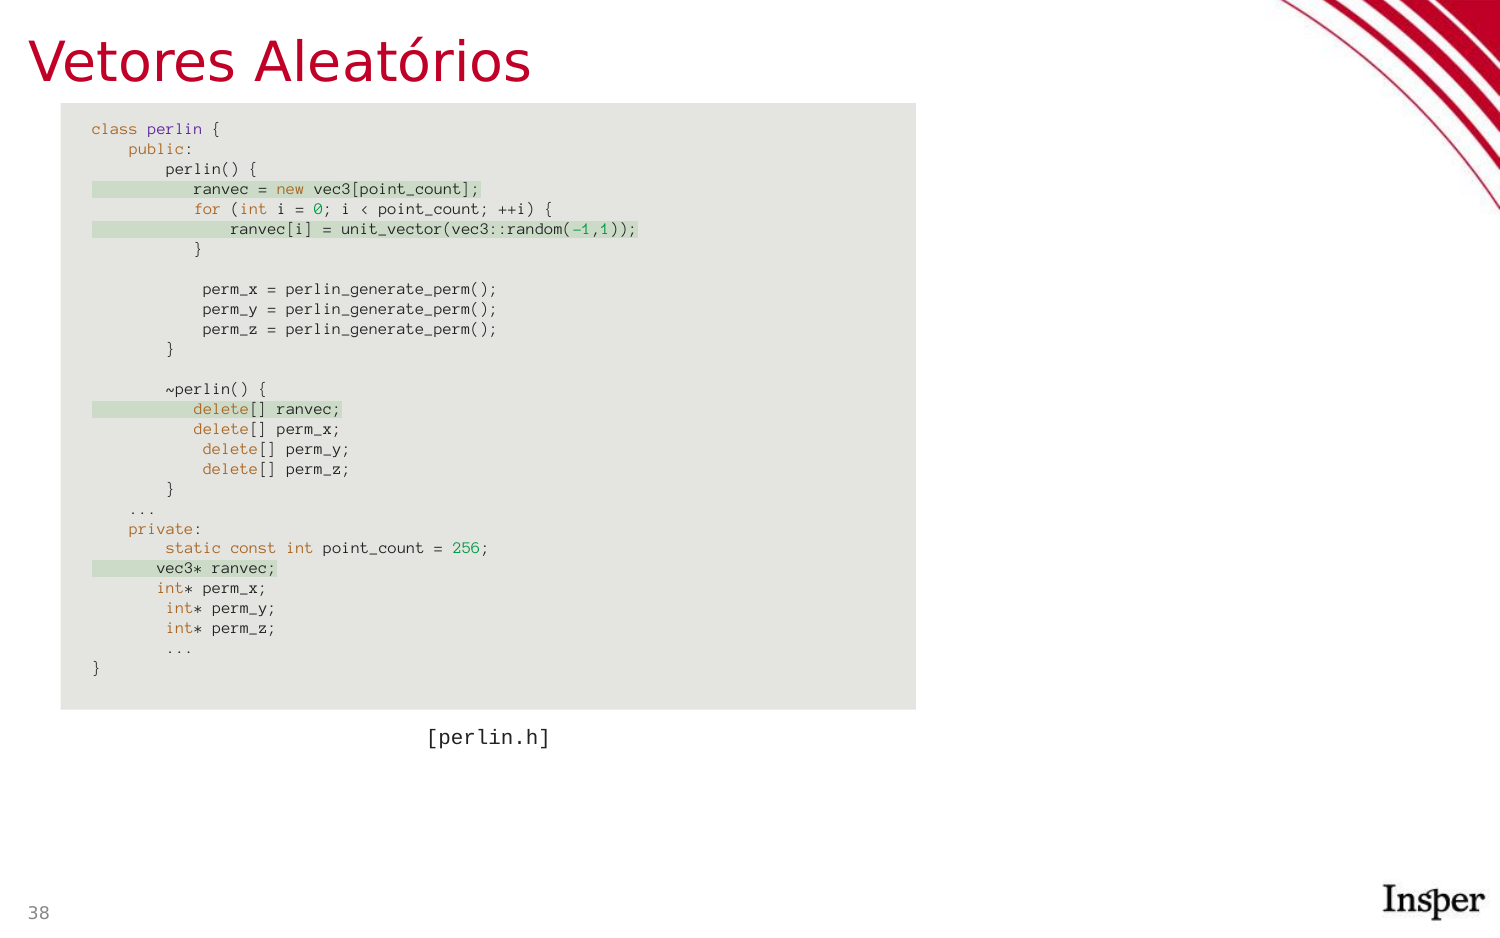

# Vetores Aleatórios
class perlin {
    public:
        perlin() {
           ranvec = new vec3[point_count];
           for (int i = 0; i < point_count; ++i) {
               ranvec[i] = unit_vector(vec3::random(-1,1));
           }

            perm_x = perlin_generate_perm();
            perm_y = perlin_generate_perm();
            perm_z = perlin_generate_perm();
        }

        ~perlin() {
           delete[] ranvec;
           delete[] perm_x;
            delete[] perm_y;
            delete[] perm_z;
        }
    ...
    private:
        static const int point_count = 256;
       vec3* ranvec;
       int* perm_x;
        int* perm_y;
        int* perm_z;
        ...
}

[perlin.h]
38